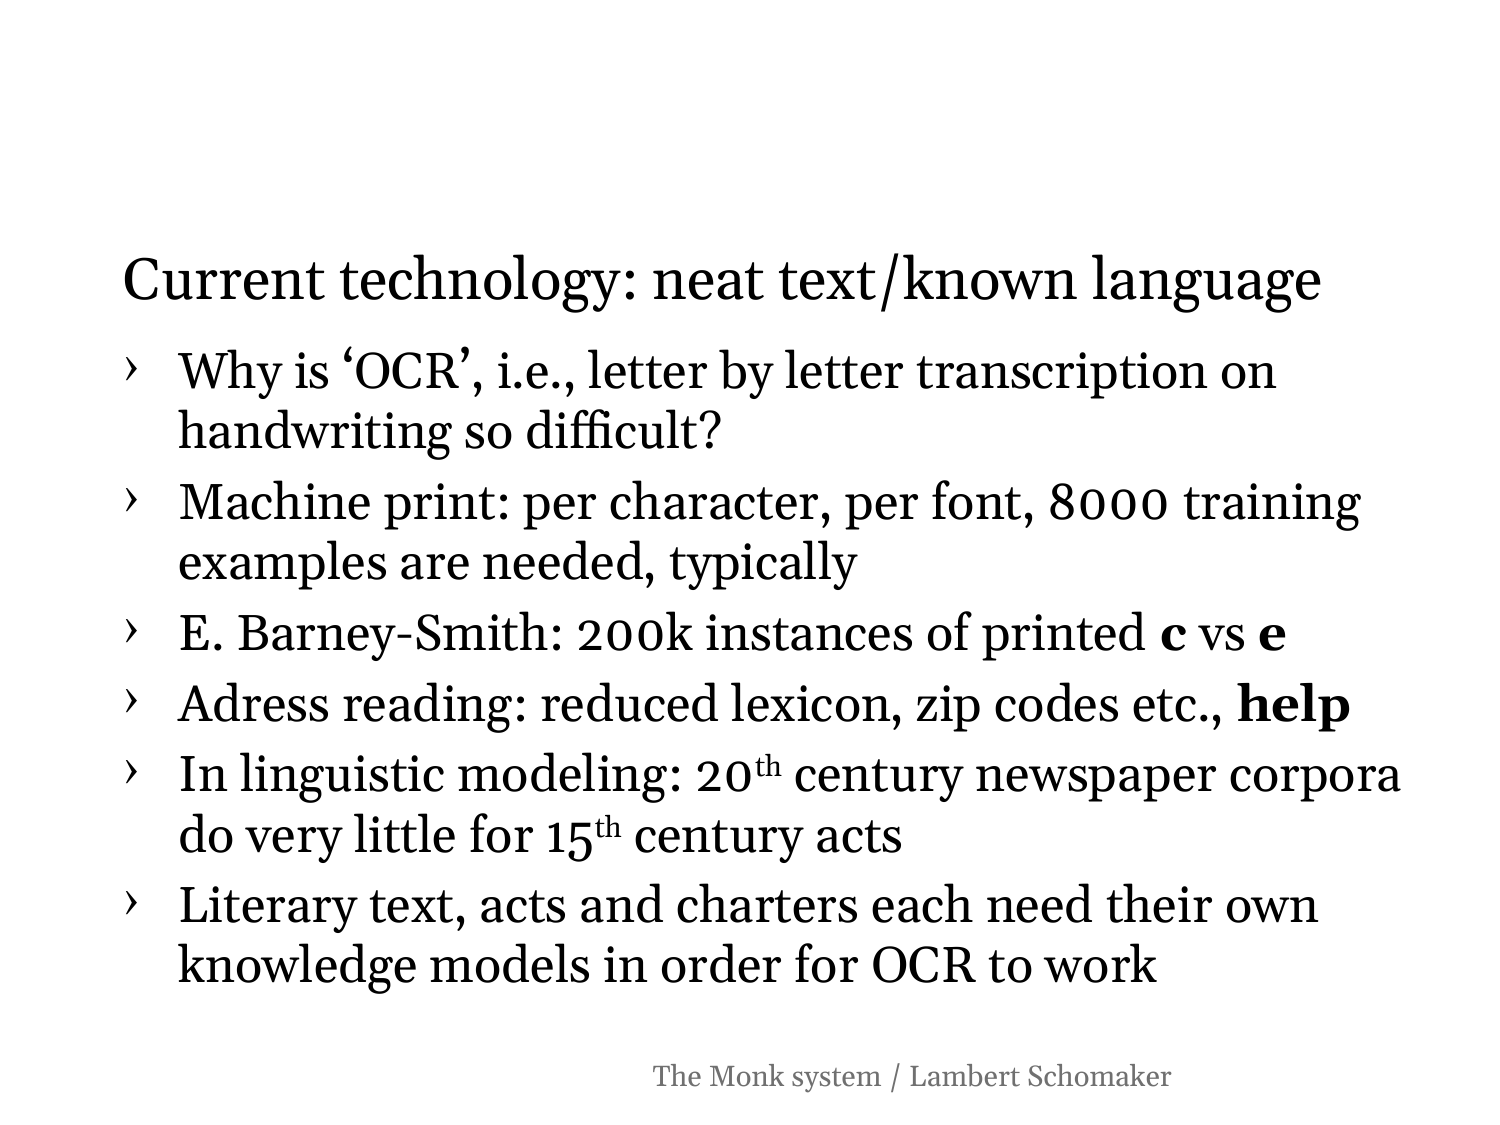

# Current technology: neat text/known language
Why is ‘OCR’, i.e., letter by letter transcription on handwriting so difficult?
Machine print: per character, per font, 8000 training examples are needed, typically
E. Barney-Smith: 200k instances of printed c vs e
Adress reading: reduced lexicon, zip codes etc., help
In linguistic modeling: 20th century newspaper corpora do very little for 15th century acts
Literary text, acts and charters each need their own knowledge models in order for OCR to work
The Monk system / Lambert Schomaker